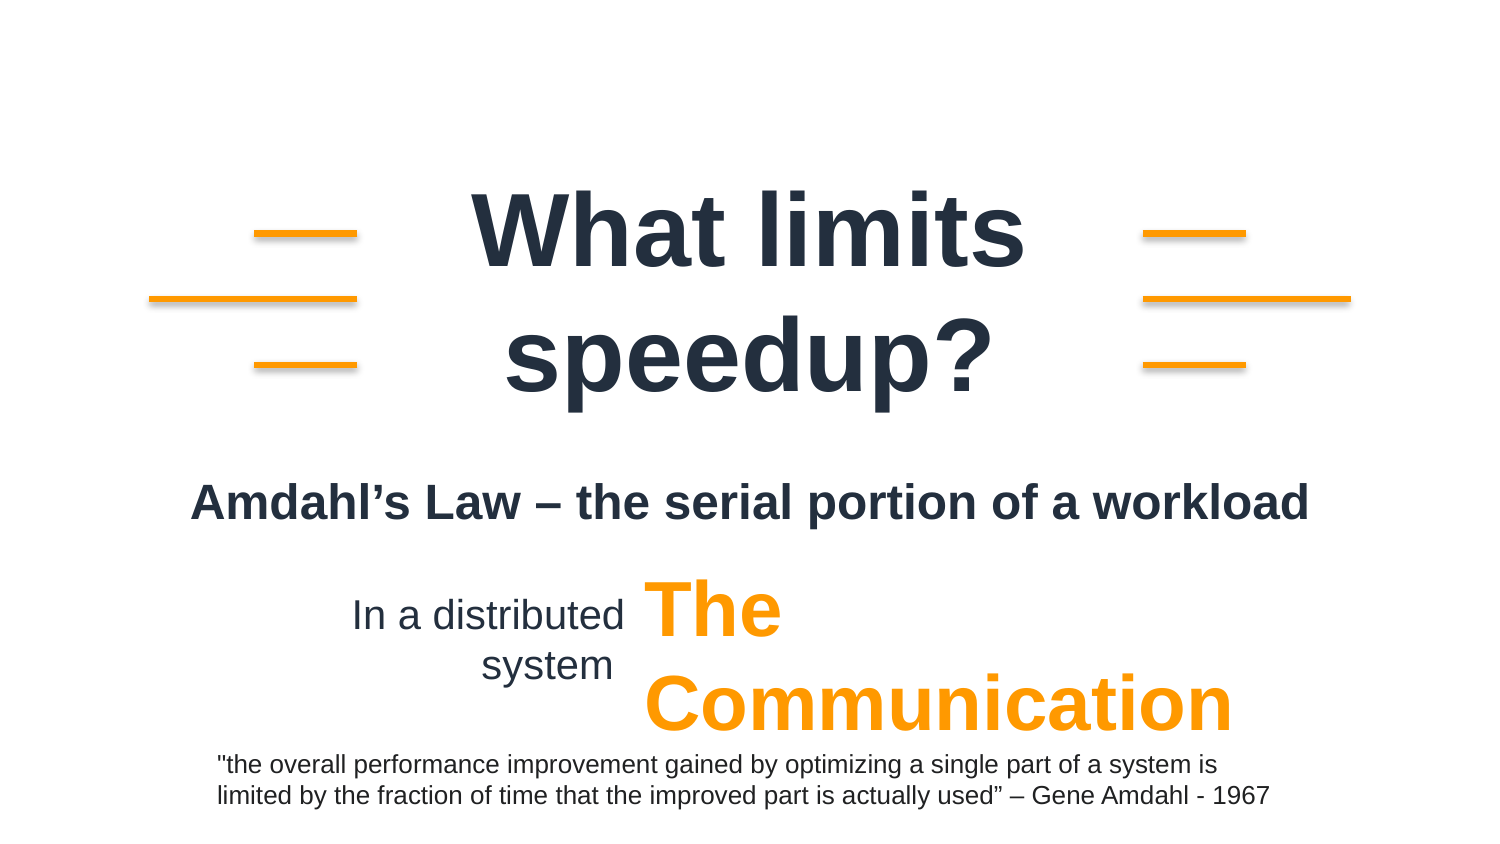

# What limits speedup?
Amdahl’s Law – the serial portion of a workload
The Communication
In a distributed system
"the overall performance improvement gained by optimizing a single part of a system is limited by the fraction of time that the improved part is actually used” – Gene Amdahl - 1967